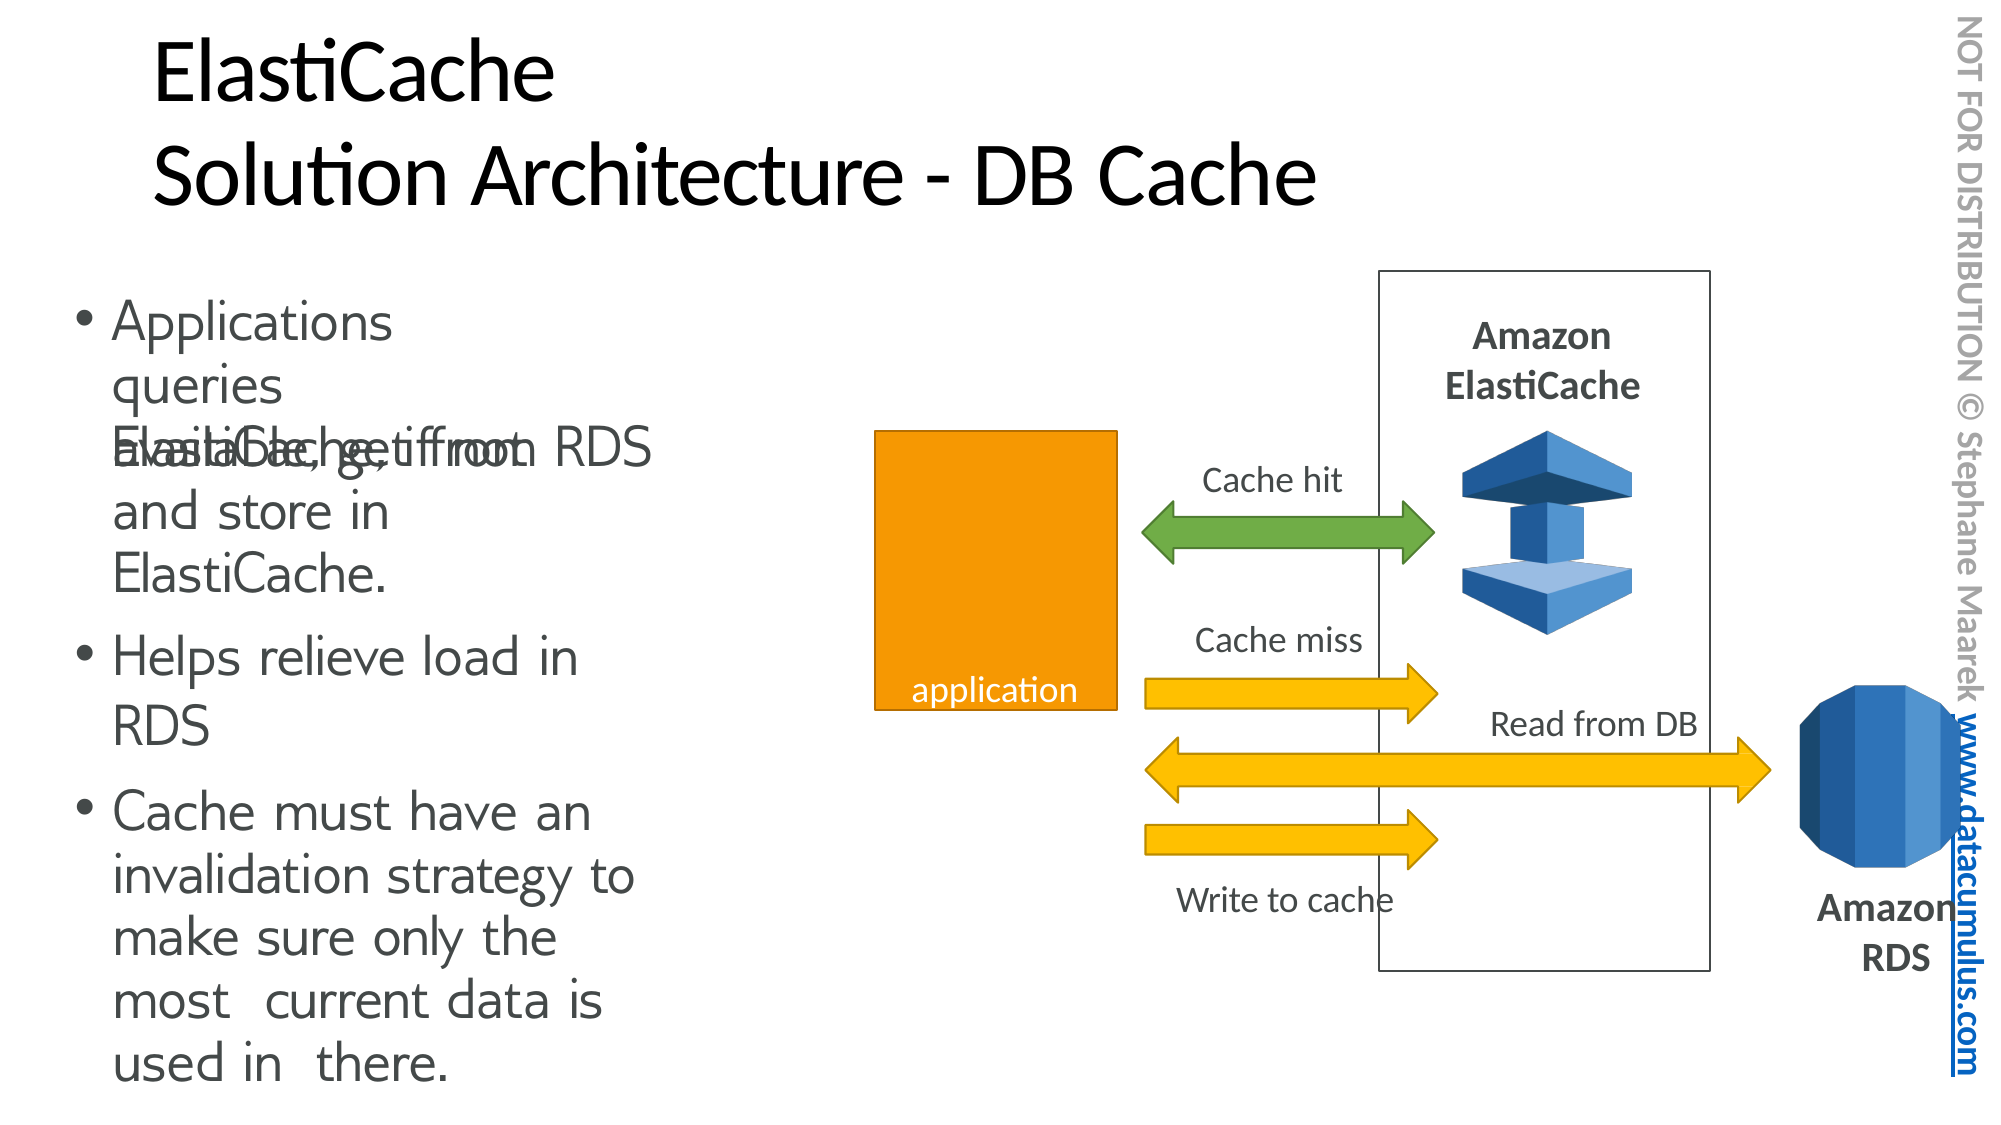

# ElastiCache
Solution Architecture - DB Cache
NOT FOR DISTRIBUTION © Stephane Maarek www.datacumulus.com

Applications queries  ElastiCache, if not
Amazon  ElastiCache
available, get from RDS  and store in ElastiCache.
Helps relieve load in RDS
Cache must have an  invalidation strategy to  make sure only the most  current data is used in  there.

application
Cache hit

Cache miss

Read from DB

Write to cache
Amazon  RDS
© Stephane Maarek